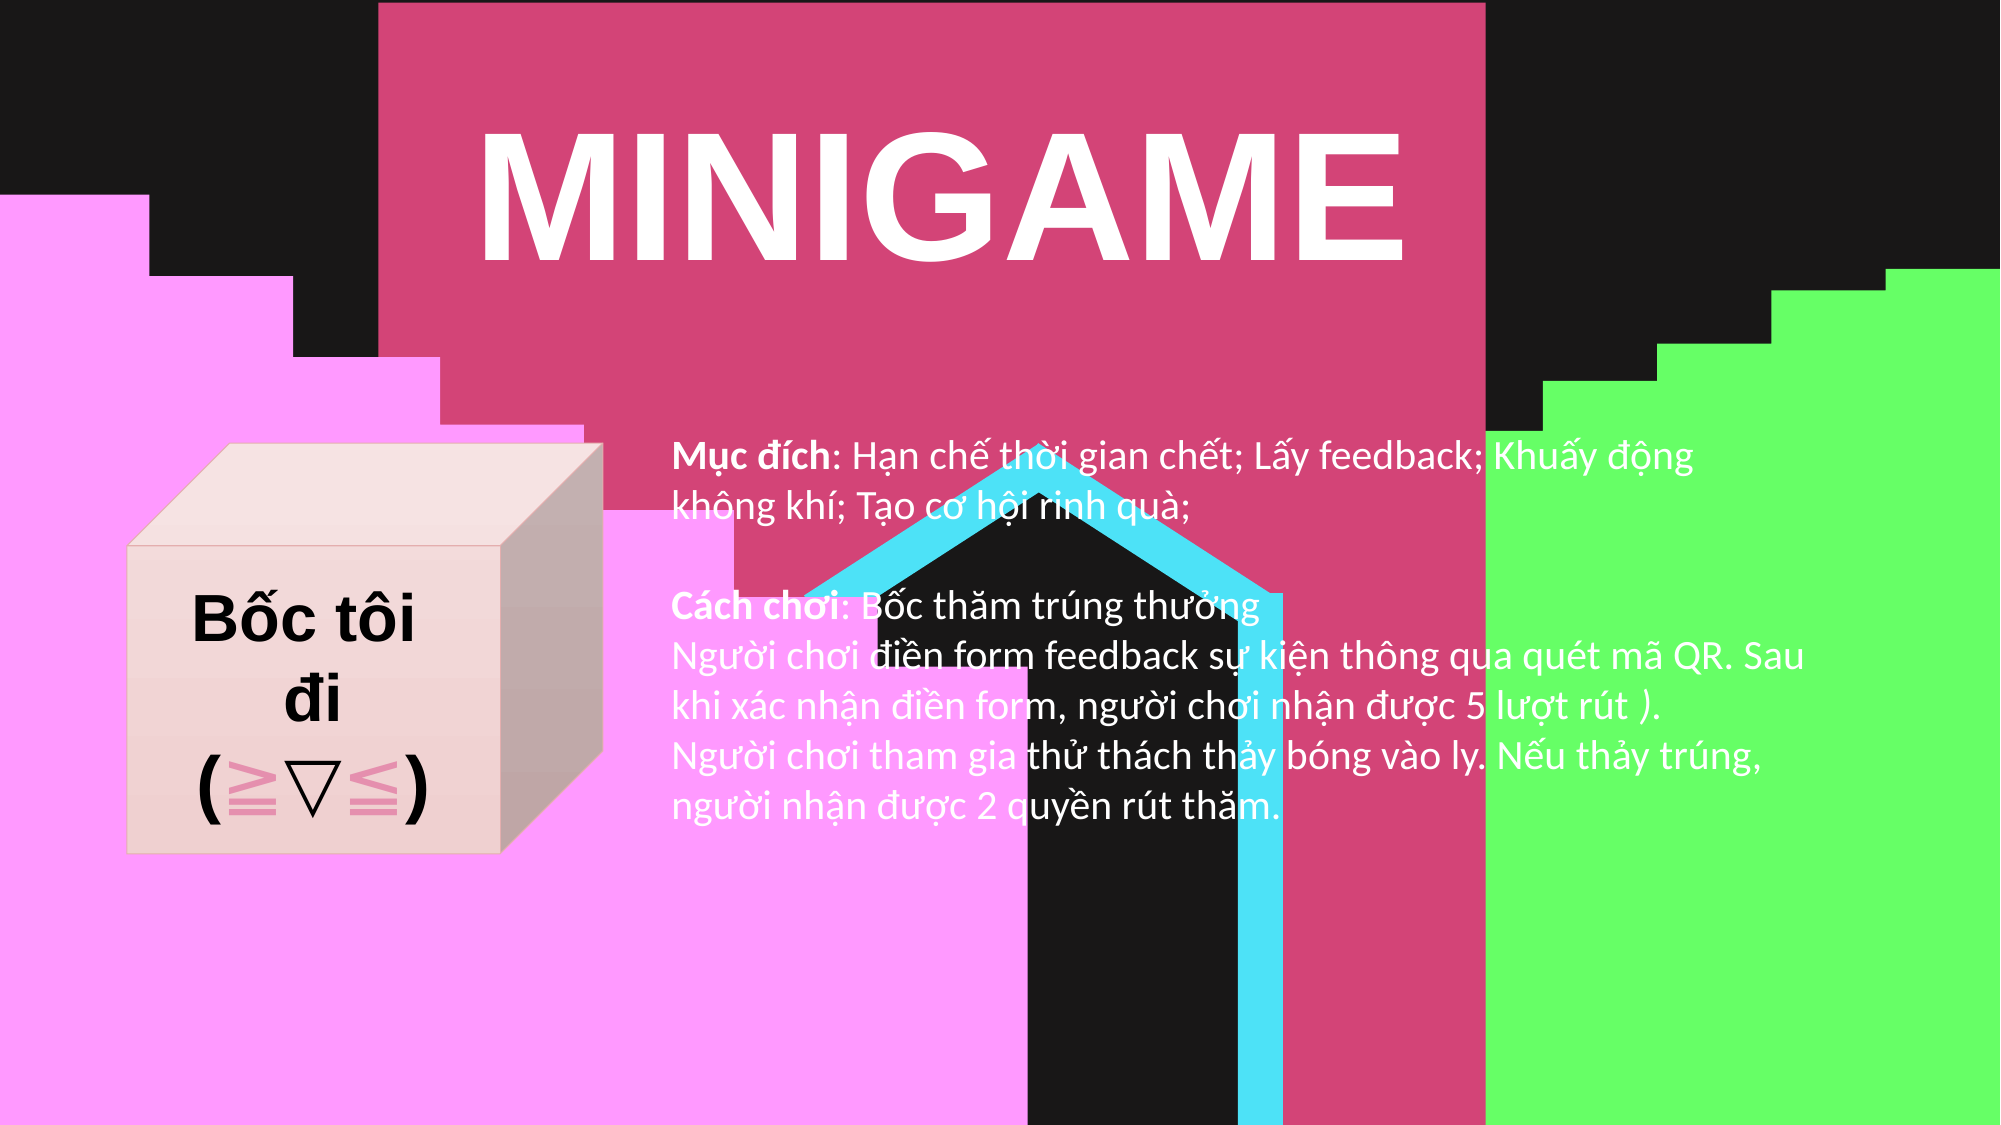

MINIGAME

Mục đích: Hạn chế thời gian chết; Lấy feedback; Khuấy động không khí; Tạo cơ hội rinh quà;

Cách chơi: Bốc thăm trúng thưởng
Người chơi điền form feedback sự kiện thông qua quét mã QR. Sau khi xác nhận điền form, người chơi nhận được 5 lượt rút ).
Người chơi tham gia thử thách thảy bóng vào ly. Nếu thảy trúng, người nhận được 2 quyền rút thăm.
Bốc tôi
đi
(≧▽≦)